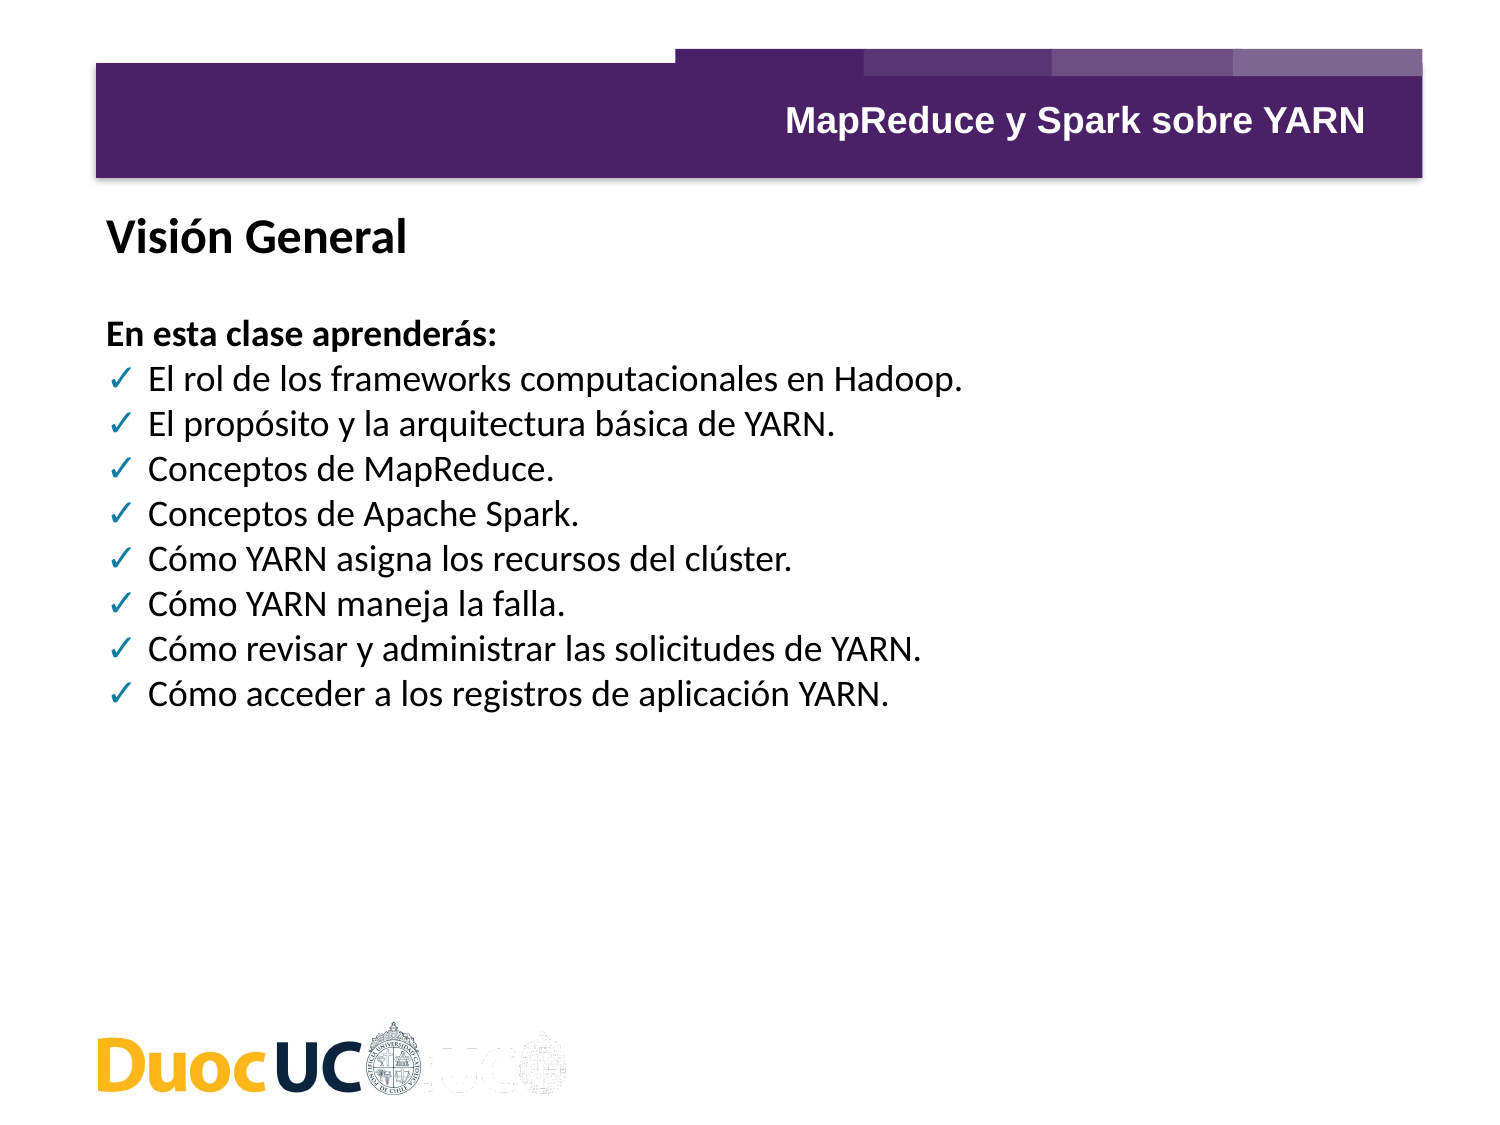

MapReduce y Spark sobre YARN
Visión General
En esta clase aprenderás:
✓ El rol de los frameworks computacionales en Hadoop.
✓ El propósito y la arquitectura básica de YARN.
✓ Conceptos de MapReduce.
✓ Conceptos de Apache Spark.
✓ Cómo YARN asigna los recursos del clúster.
✓ Cómo YARN maneja la falla.
✓ Cómo revisar y administrar las solicitudes de YARN.
✓ Cómo acceder a los registros de aplicación YARN.